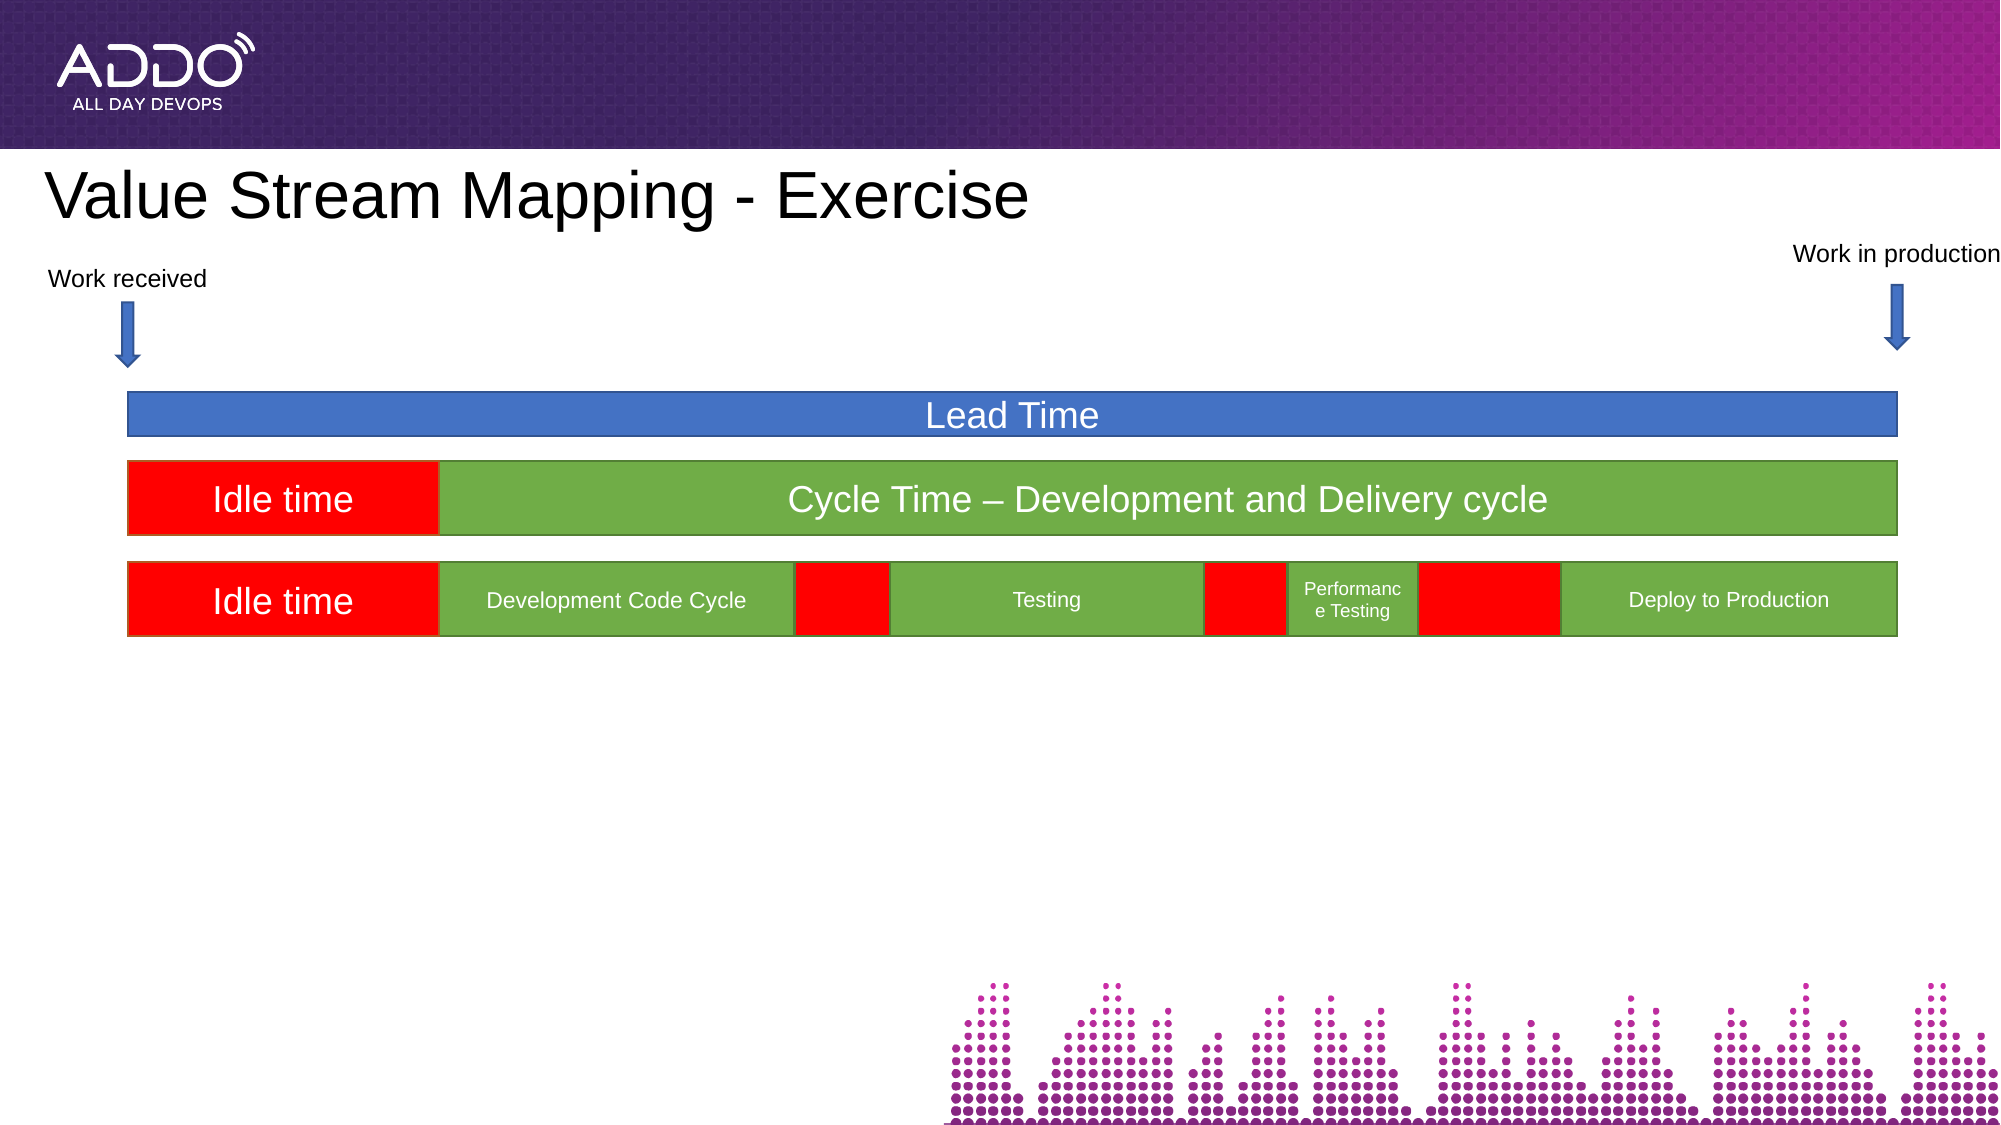

# Value Stream Mapping - Exercise
Work in production
Work received

Lead Time
Idle time
Cycle Time – Development and Delivery cycle
Idle time
Development Code Cycle

Testing

Performance Testing

Deploy to Production